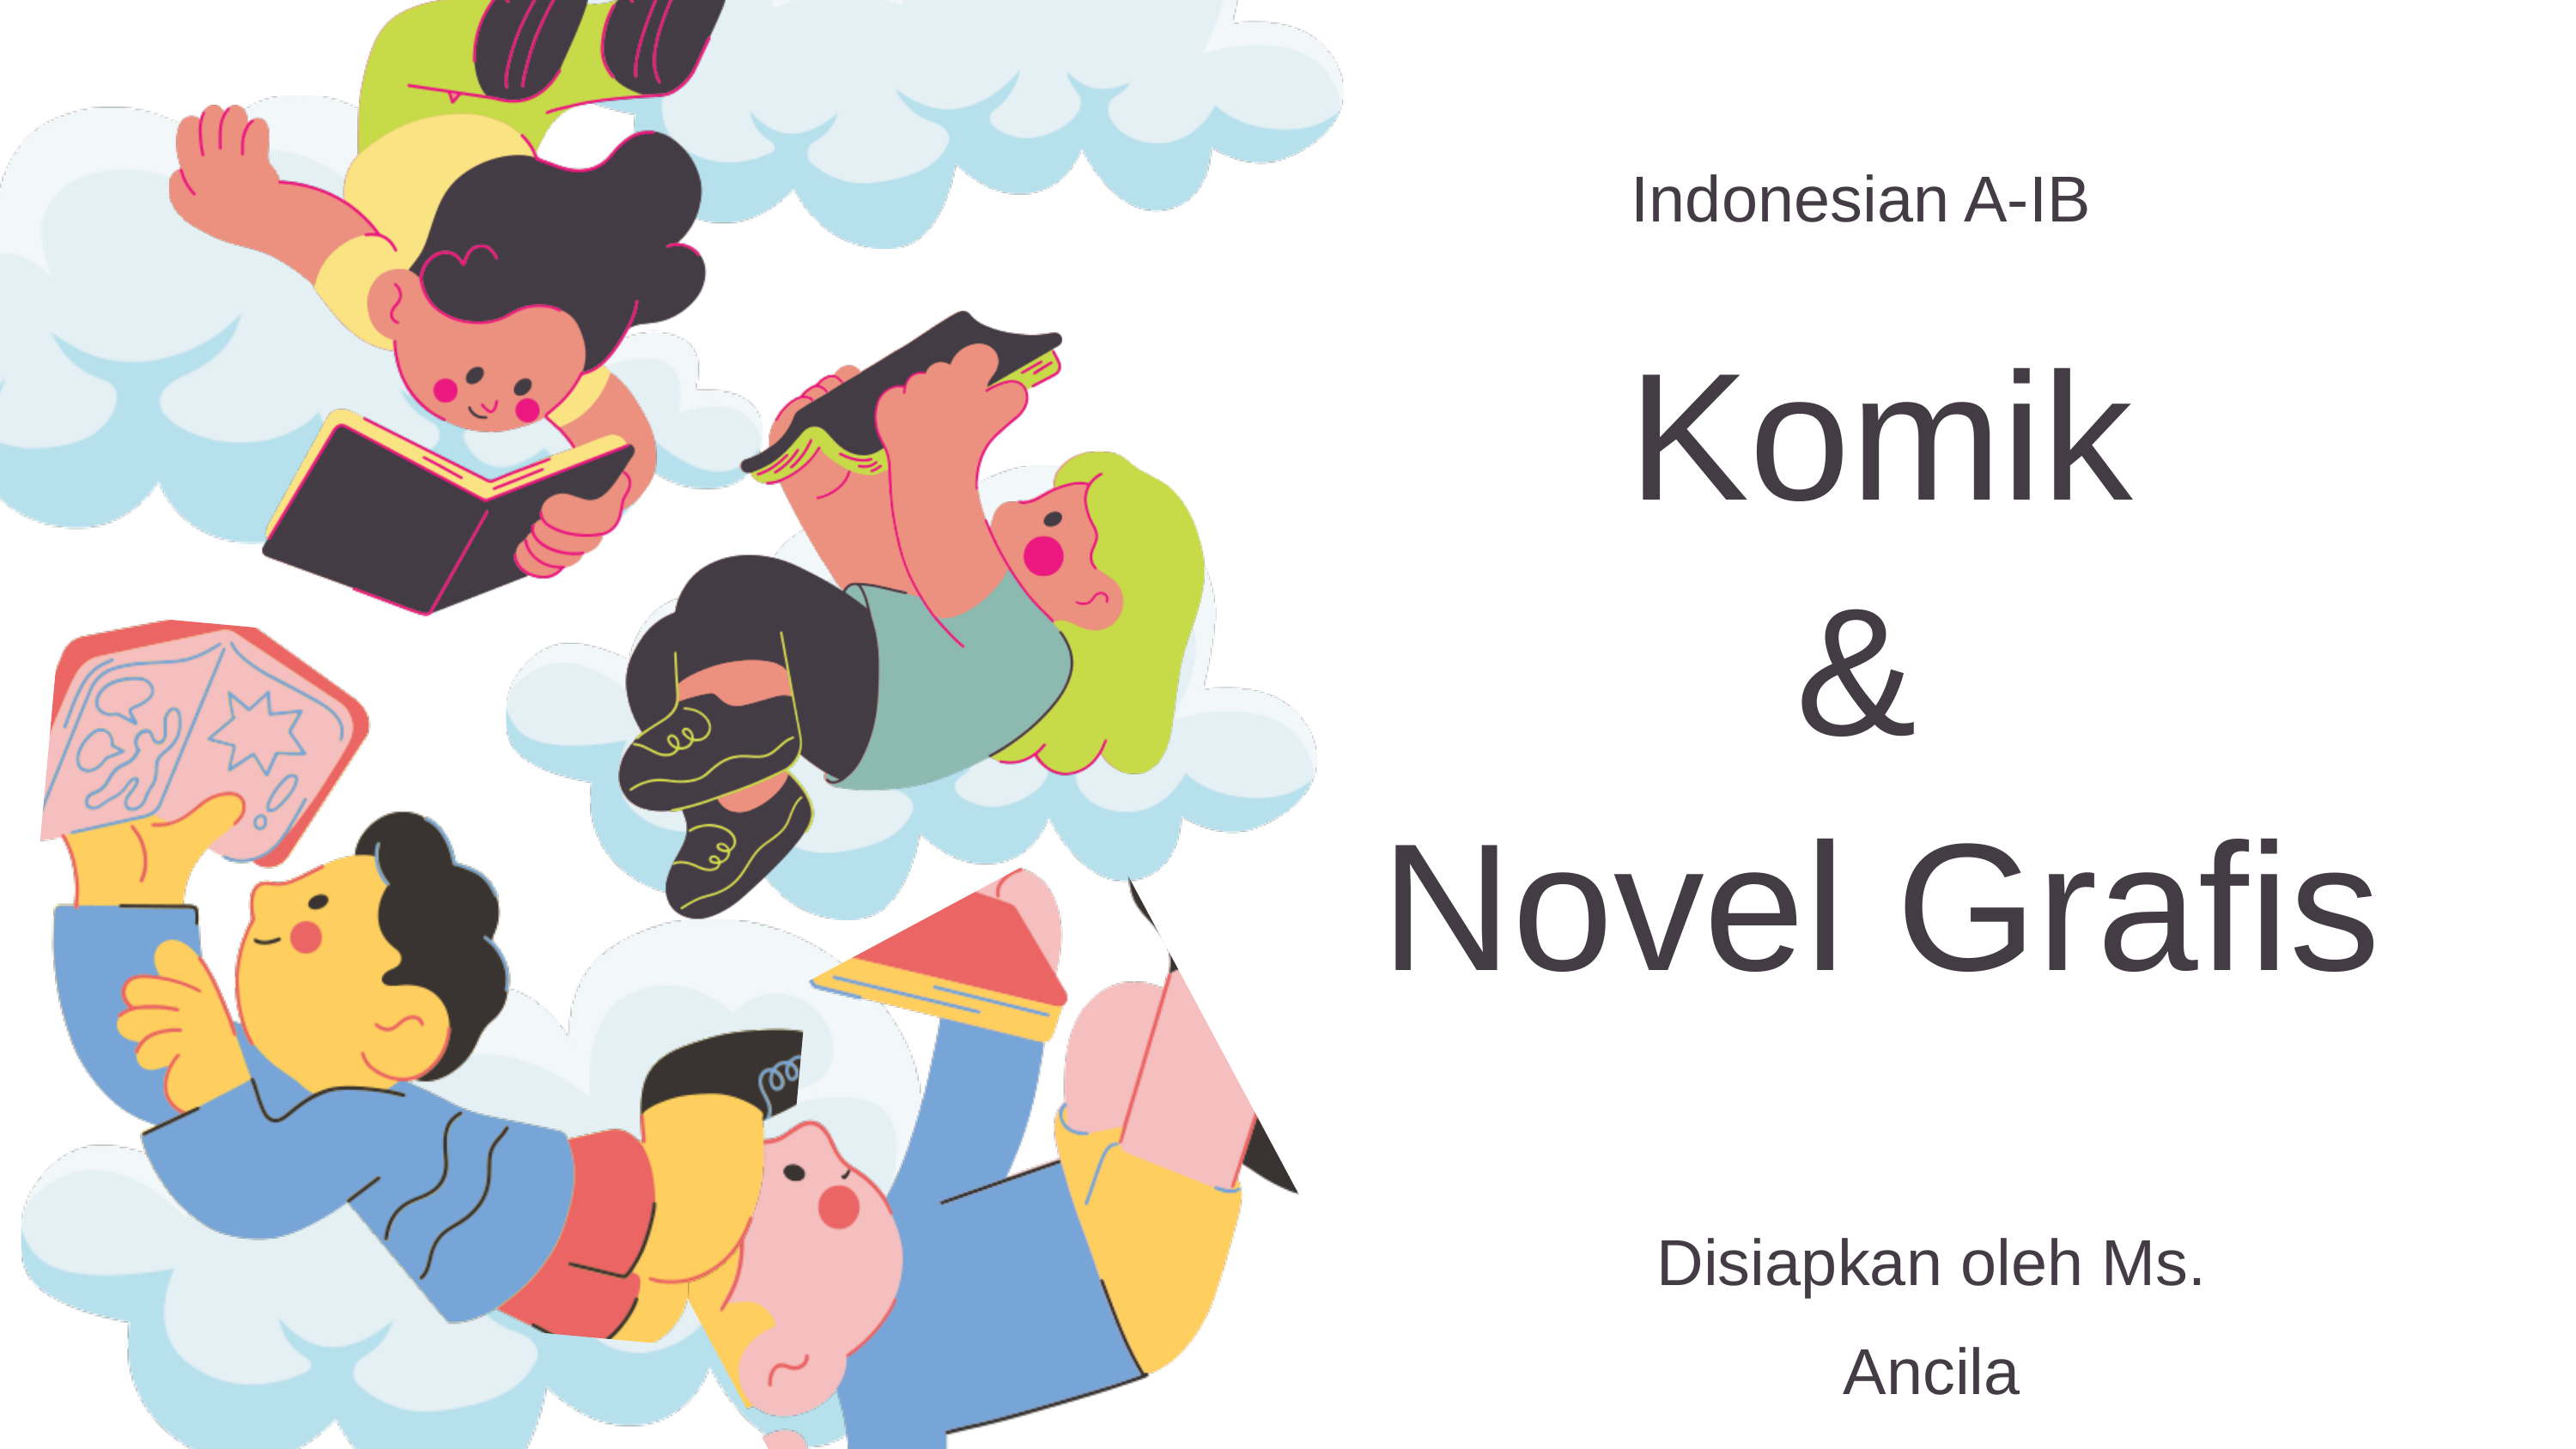

Indonesian A-IB
Komik
&
Novel Grafis

Disiapkan oleh Ms. Ancila